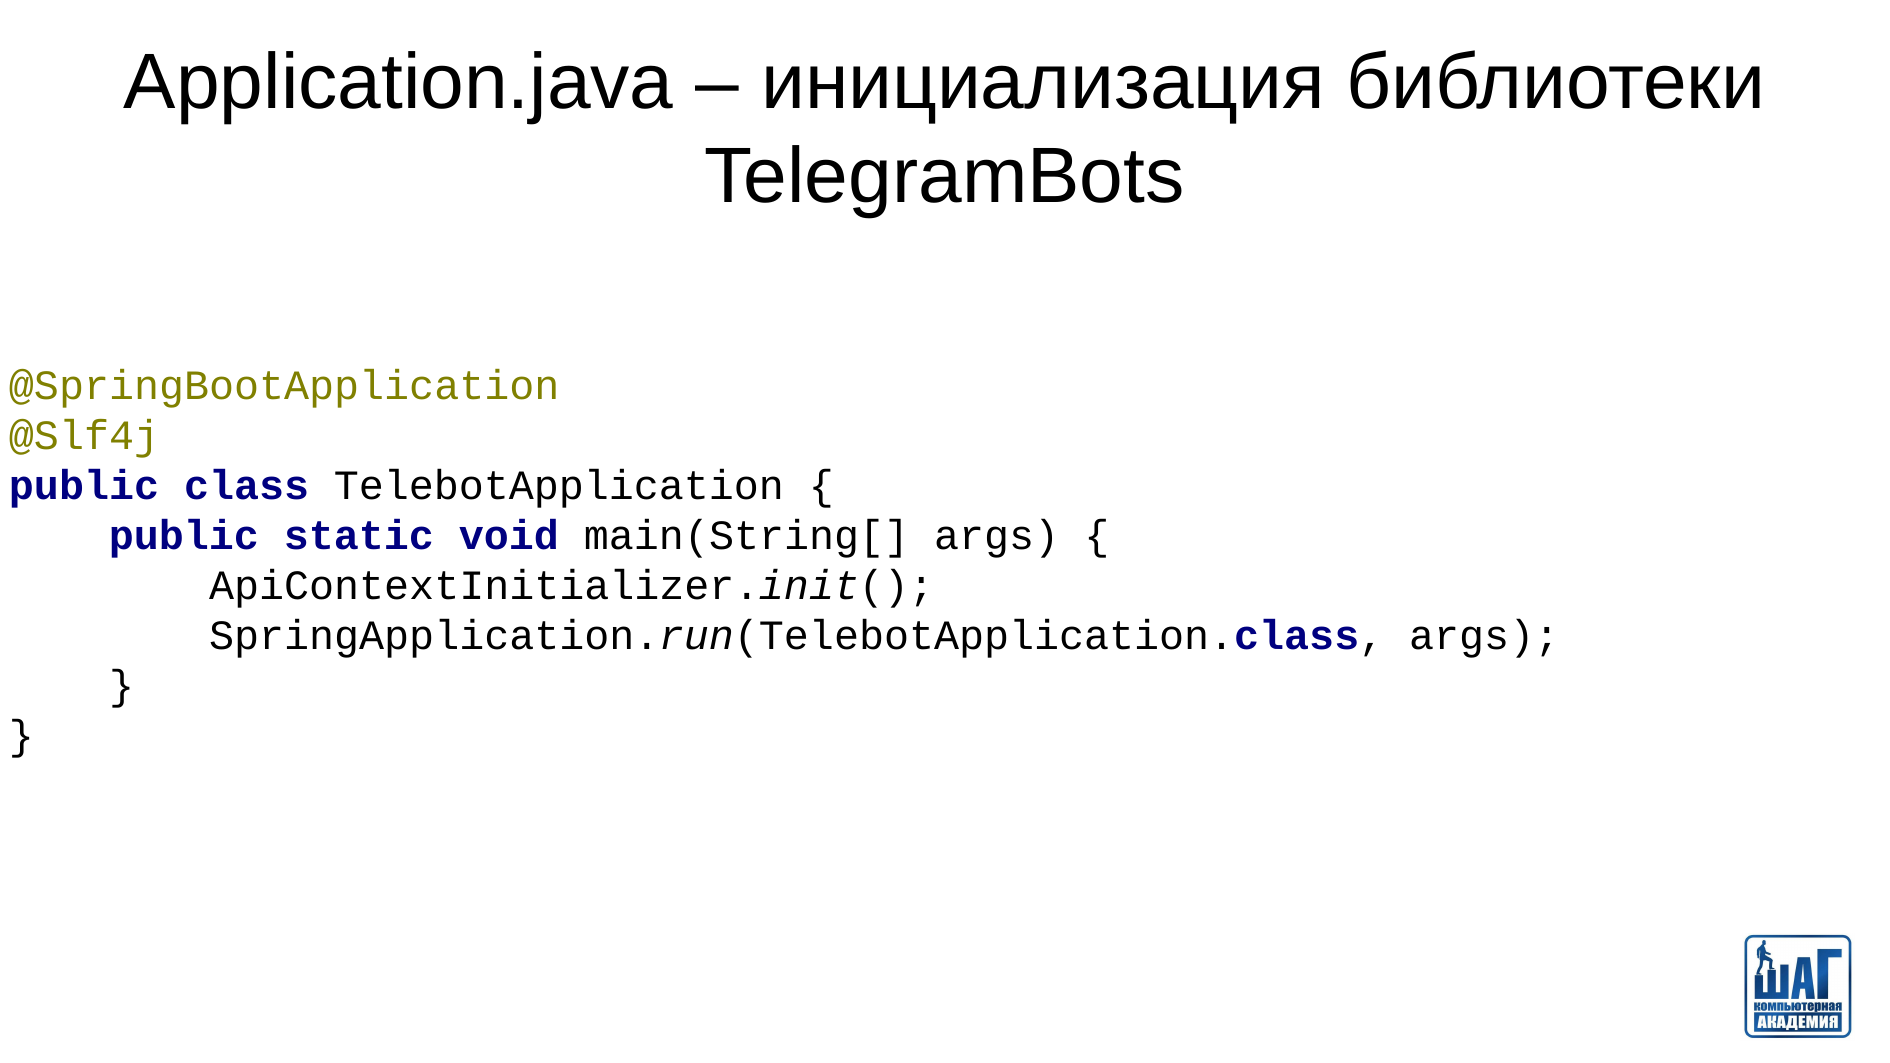

# Application.java – инициализация библиотеки TelegramBots
@SpringBootApplication
@Slf4j
public class TelebotApplication {
    public static void main(String[] args) {
        ApiContextInitializer.init();
        SpringApplication.run(TelebotApplication.class, args);
    }
}